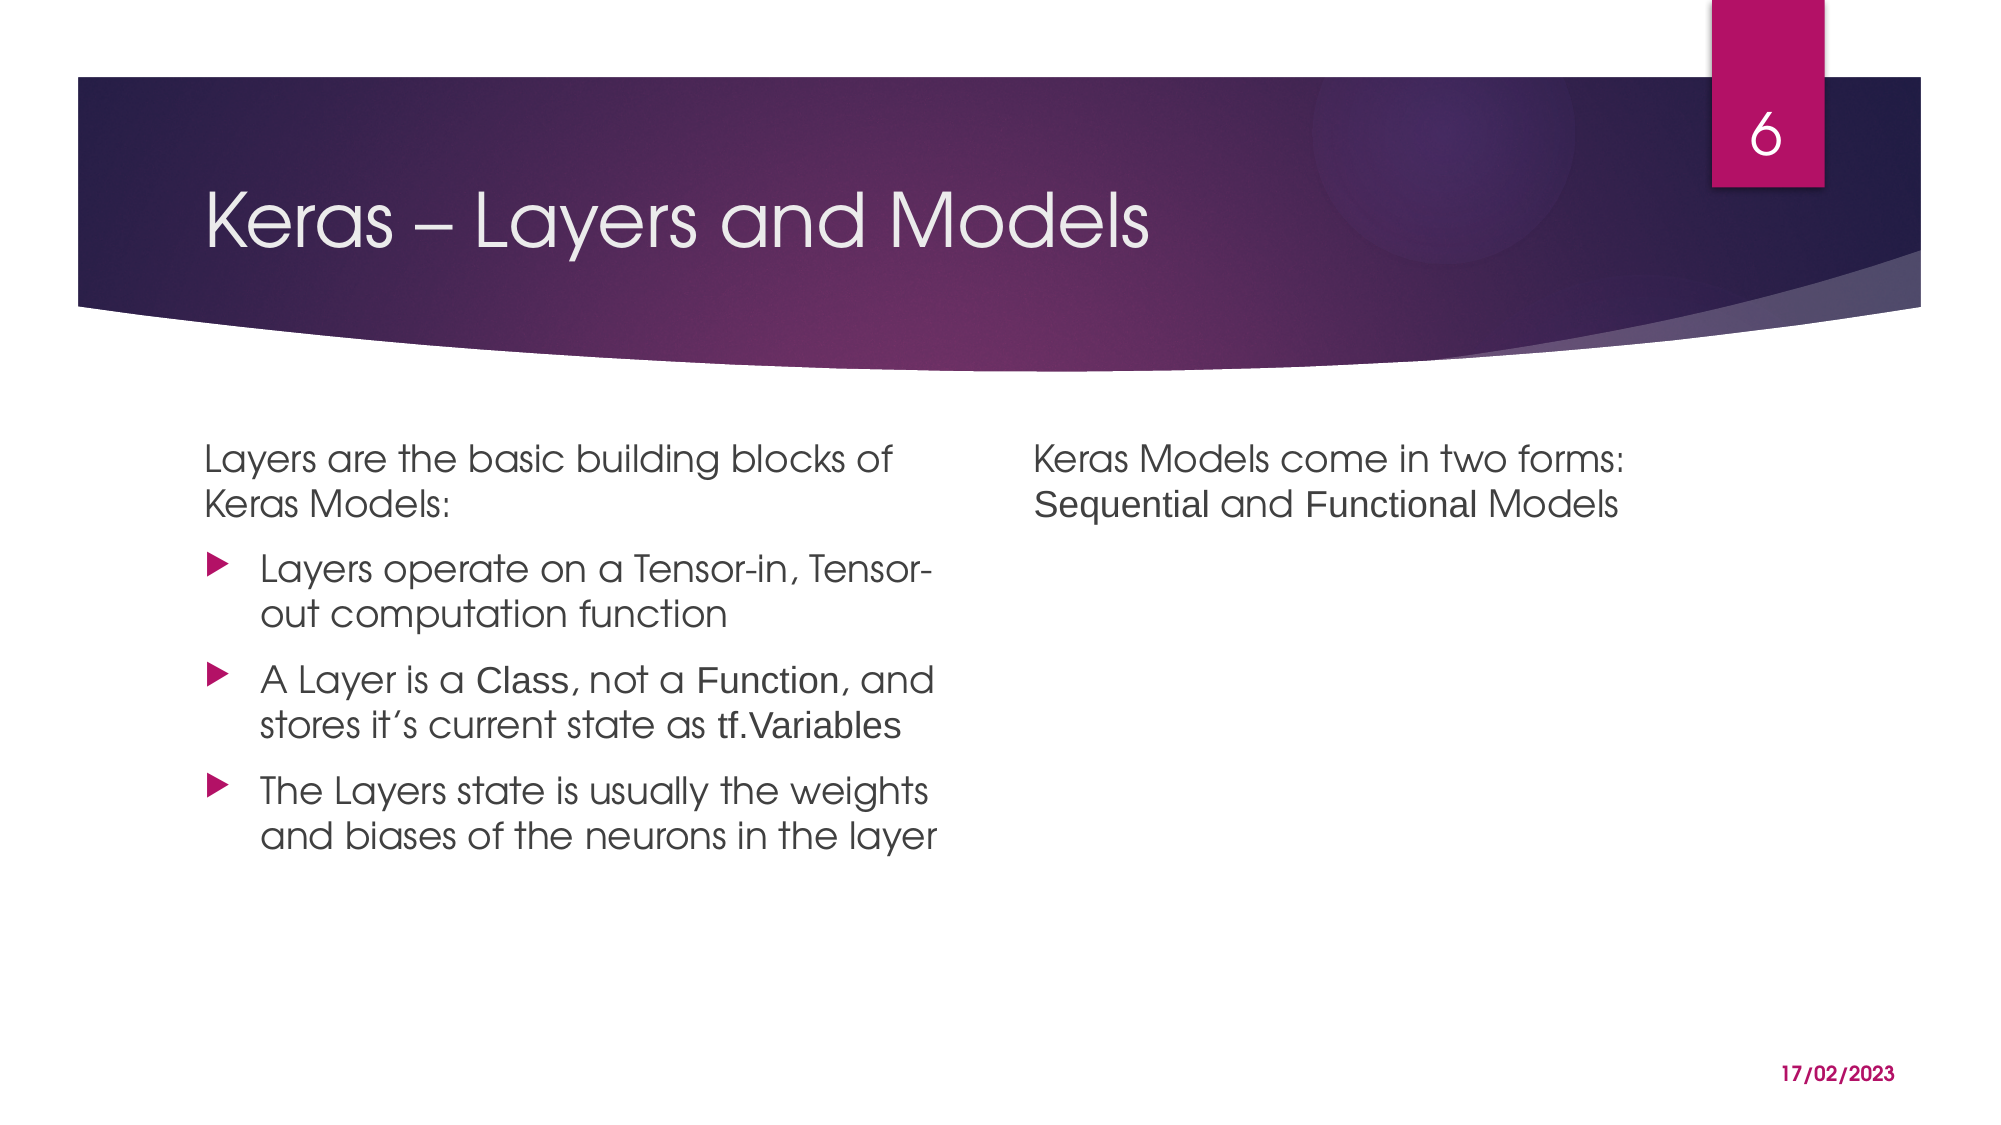

6
# Keras – Layers and Models
Layers are the basic building blocks of Keras Models:
Layers operate on a Tensor-in, Tensor-out computation function
A Layer is a Class, not a Function, and stores it’s current state as tf.Variables
The Layers state is usually the weights and biases of the neurons in the layer
Keras Models come in two forms: Sequential and Functional Models
17/02/2023